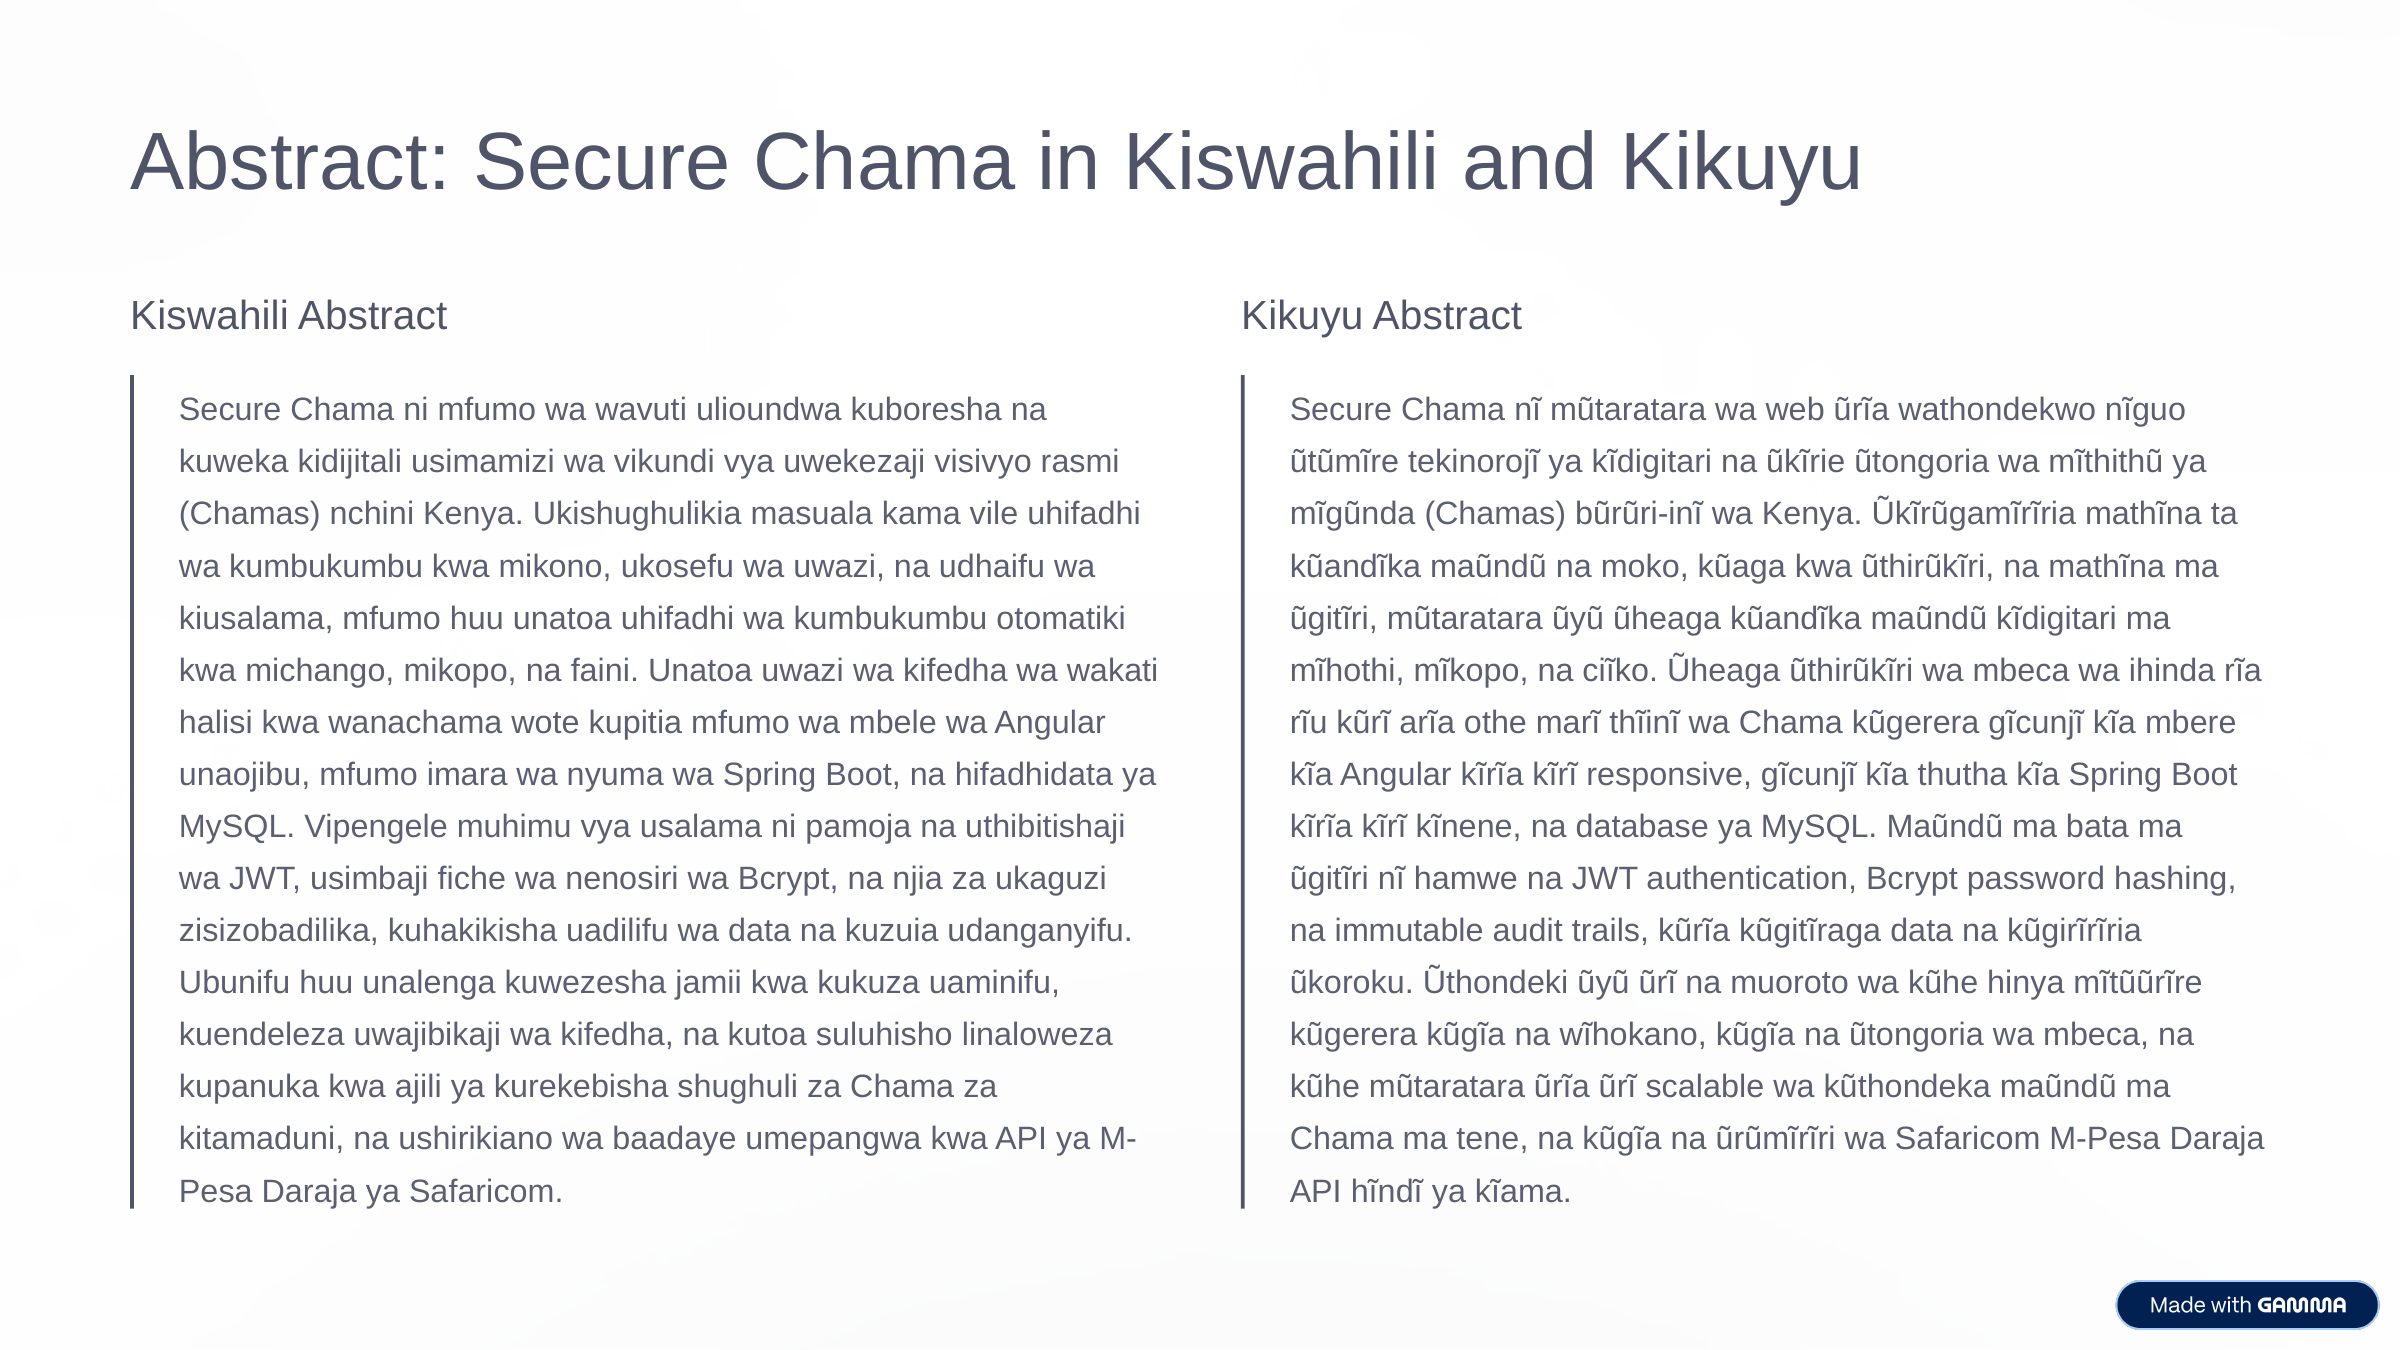

Abstract: Secure Chama in Kiswahili and Kikuyu
Kiswahili Abstract
Kikuyu Abstract

Secure Chama ni mfumo wa wavuti ulioundwa kuboresha na kuweka kidijitali usimamizi wa vikundi vya uwekezaji visivyo rasmi (Chamas) nchini Kenya. Ukishughulikia masuala kama vile uhifadhi wa kumbukumbu kwa mikono, ukosefu wa uwazi, na udhaifu wa kiusalama, mfumo huu unatoa uhifadhi wa kumbukumbu otomatiki kwa michango, mikopo, na faini. Unatoa uwazi wa kifedha wa wakati halisi kwa wanachama wote kupitia mfumo wa mbele wa Angular unaojibu, mfumo imara wa nyuma wa Spring Boot, na hifadhidata ya MySQL. Vipengele muhimu vya usalama ni pamoja na uthibitishaji wa JWT, usimbaji fiche wa nenosiri wa Bcrypt, na njia za ukaguzi zisizobadilika, kuhakikisha uadilifu wa data na kuzuia udanganyifu. Ubunifu huu unalenga kuwezesha jamii kwa kukuza uaminifu, kuendeleza uwajibikaji wa kifedha, na kutoa suluhisho linaloweza kupanuka kwa ajili ya kurekebisha shughuli za Chama za kitamaduni, na ushirikiano wa baadaye umepangwa kwa API ya M-Pesa Daraja ya Safaricom.

Secure Chama nĩ mũtaratara wa web ũrĩa wathondekwo nĩguo ũtũmĩre tekinorojĩ ya kĩdigitari na ũkĩrie ũtongoria wa mĩthithũ ya mĩgũnda (Chamas) bũrũri-inĩ wa Kenya. Ũkĩrũgamĩrĩria mathĩna ta kũandĩka maũndũ na moko, kũaga kwa ũthirũkĩri, na mathĩna ma ũgitĩri, mũtaratara ũyũ ũheaga kũandĩka maũndũ kĩdigitari ma mĩhothi, mĩkopo, na ciĩko. Ũheaga ũthirũkĩri wa mbeca wa ihinda rĩa rĩu kũrĩ arĩa othe marĩ thĩinĩ wa Chama kũgerera gĩcunjĩ kĩa mbere kĩa Angular kĩrĩa kĩrĩ responsive, gĩcunjĩ kĩa thutha kĩa Spring Boot kĩrĩa kĩrĩ kĩnene, na database ya MySQL. Maũndũ ma bata ma ũgitĩri nĩ hamwe na JWT authentication, Bcrypt password hashing, na immutable audit trails, kũrĩa kũgitĩraga data na kũgirĩrĩria ũkoroku. Ũthondeki ũyũ ũrĩ na muoroto wa kũhe hinya mĩtũũrĩre kũgerera kũgĩa na wĩhokano, kũgĩa na ũtongoria wa mbeca, na kũhe mũtaratara ũrĩa ũrĩ scalable wa kũthondeka maũndũ ma Chama ma tene, na kũgĩa na ũrũmĩrĩri wa Safaricom M-Pesa Daraja API hĩndĩ ya kĩama.